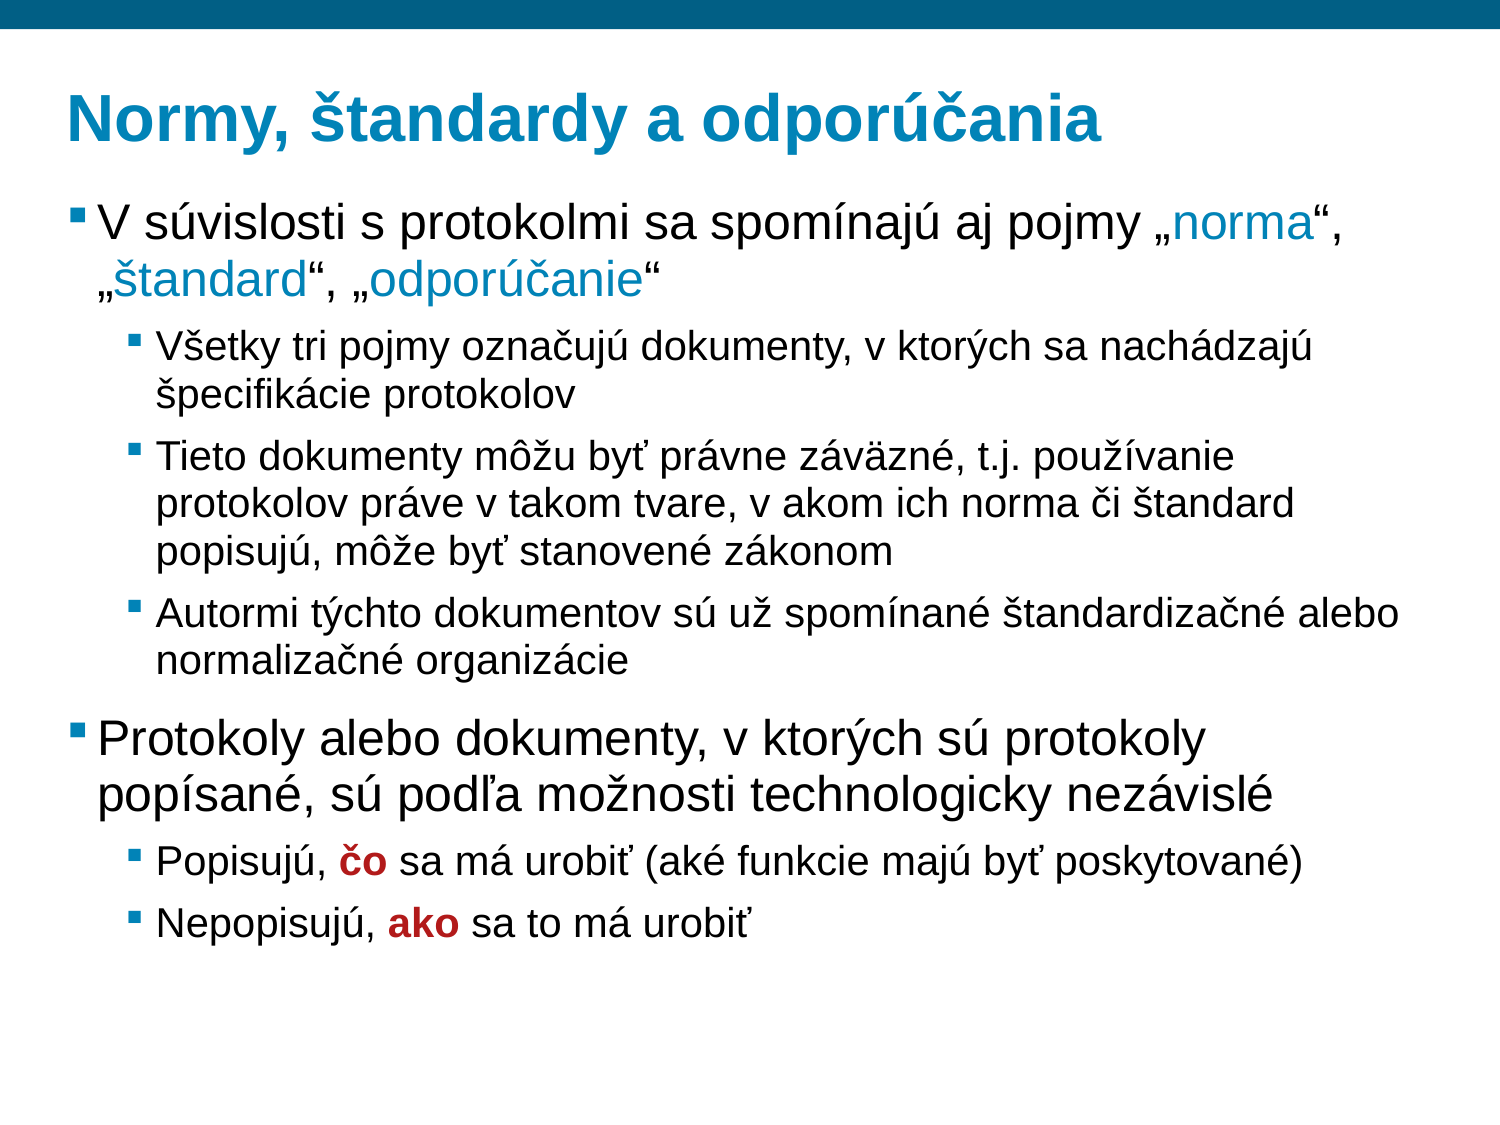

# Normy, štandardy a odporúčania
V súvislosti s protokolmi sa spomínajú aj pojmy „norma“, „štandard“, „odporúčanie“
Všetky tri pojmy označujú dokumenty, v ktorých sa nachádzajú špecifikácie protokolov
Tieto dokumenty môžu byť právne záväzné, t.j. používanie protokolov práve v takom tvare, v akom ich norma či štandard popisujú, môže byť stanovené zákonom
Autormi týchto dokumentov sú už spomínané štandardizačné alebo normalizačné organizácie
Protokoly alebo dokumenty, v ktorých sú protokoly popísané, sú podľa možnosti technologicky nezávislé
Popisujú, čo sa má urobiť (aké funkcie majú byť poskytované)
Nepopisujú, ako sa to má urobiť